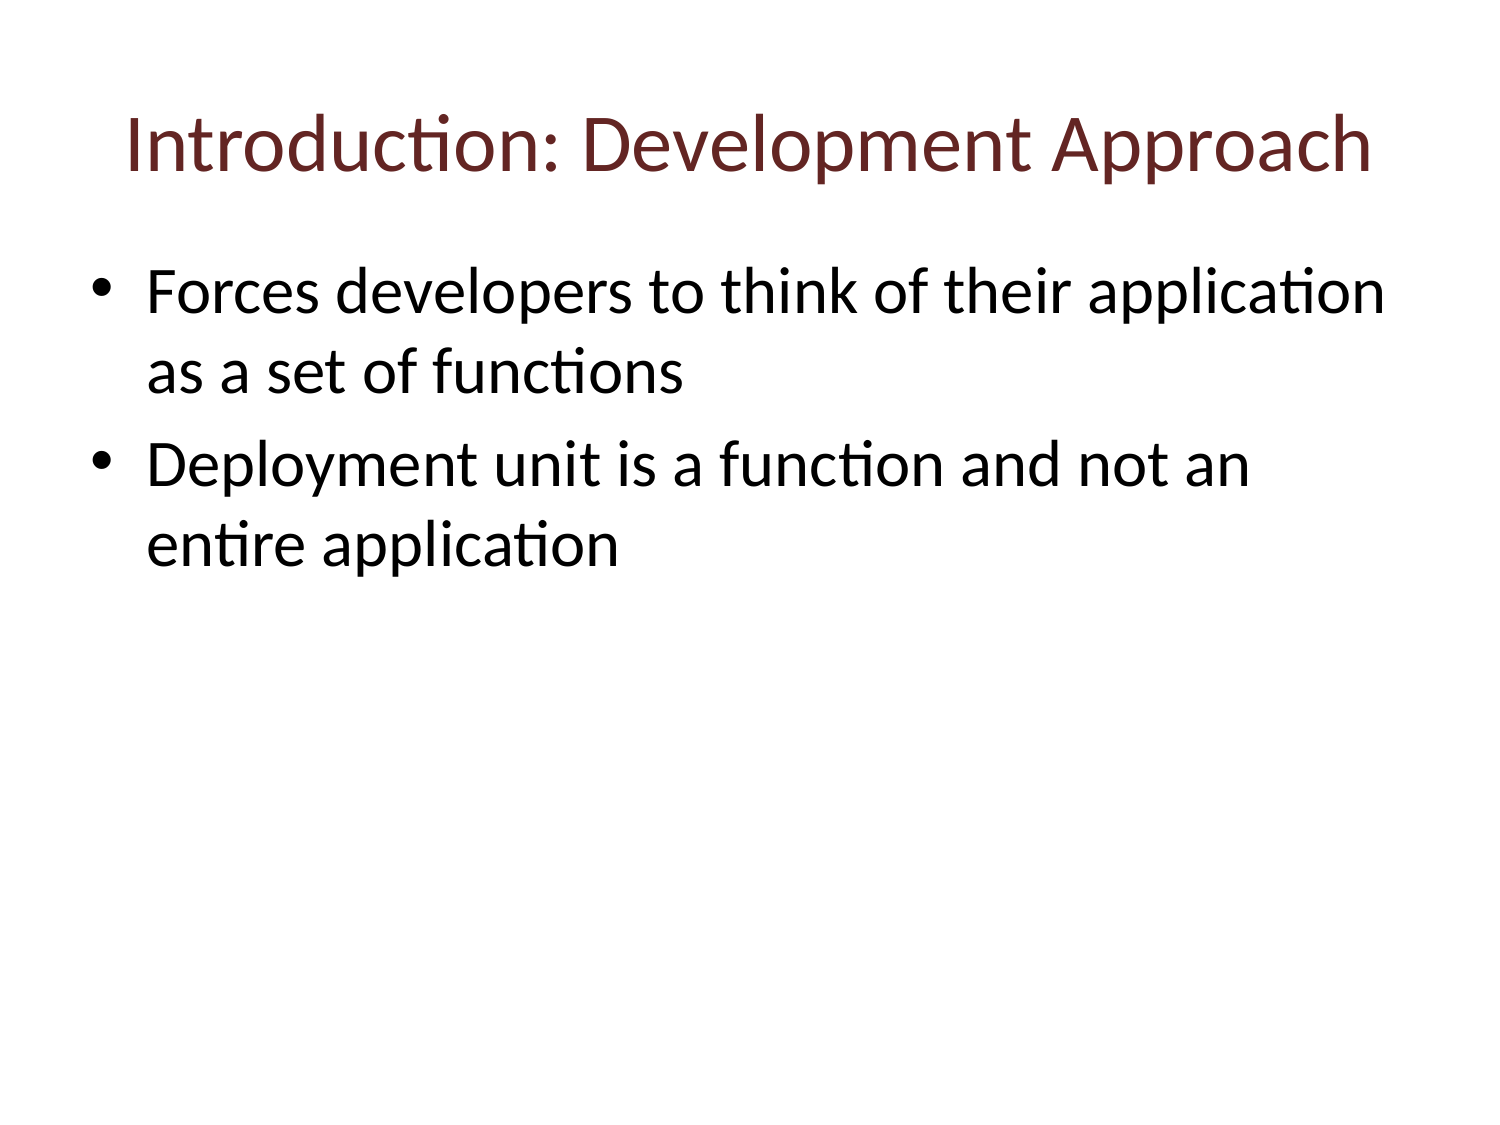

# Introduction: Development Approach
Forces developers to think of their application as a set of functions
Deployment unit is a function and not an entire application